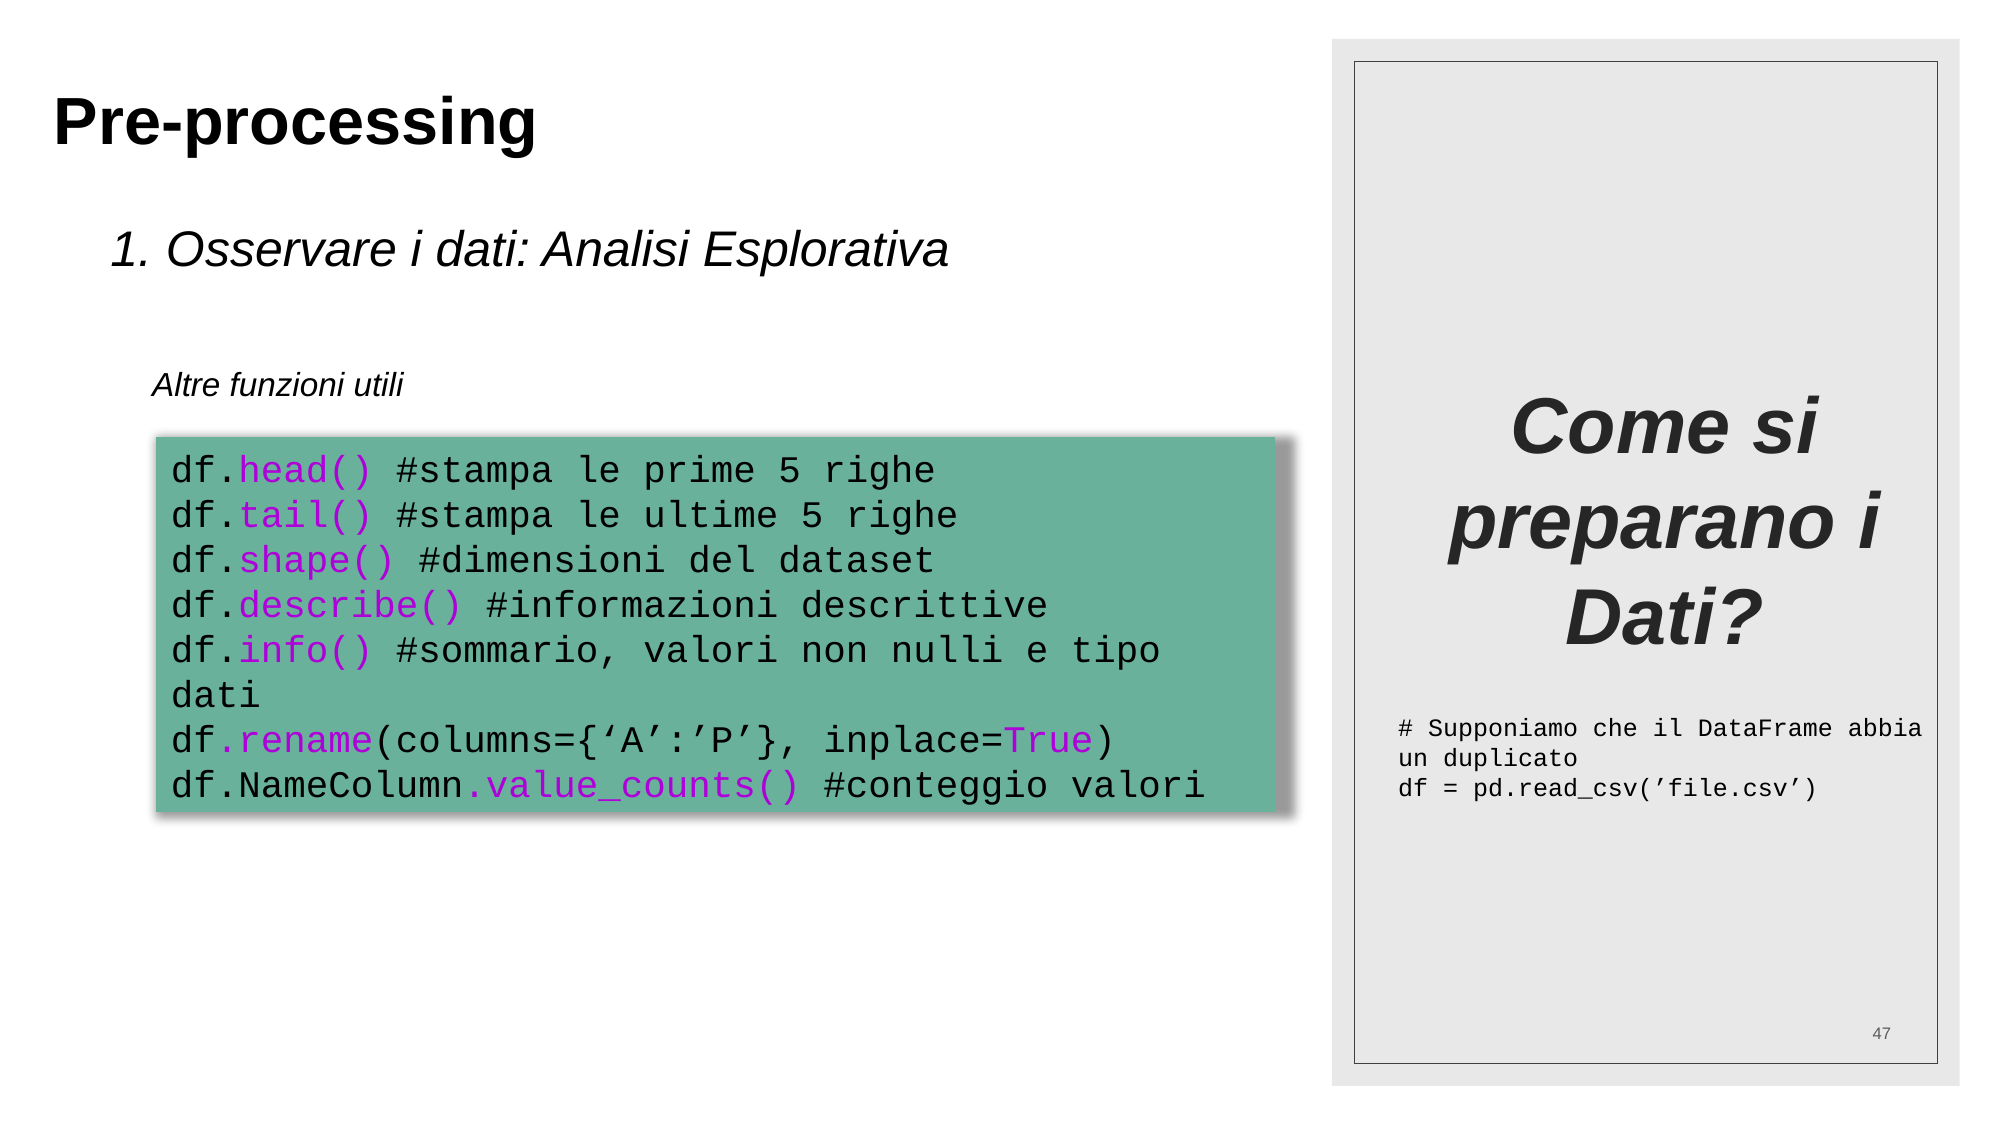

Pre-processing
# Come si preparano i Dati?
1. Osservare i dati: Analisi Esplorativa
Altre funzioni utili
df.head() #stampa le prime 5 righe
df.tail() #stampa le ultime 5 righe
df.shape() #dimensioni del dataset
df.describe() #informazioni descrittive
df.info() #sommario, valori non nulli e tipo dati
df.rename(columns={‘A’:’P’}, inplace=True)
df.NameColumn.value_counts() #conteggio valori
# Supponiamo che il DataFrame abbia un duplicato
df = pd.read_csv(’file.csv’)
47